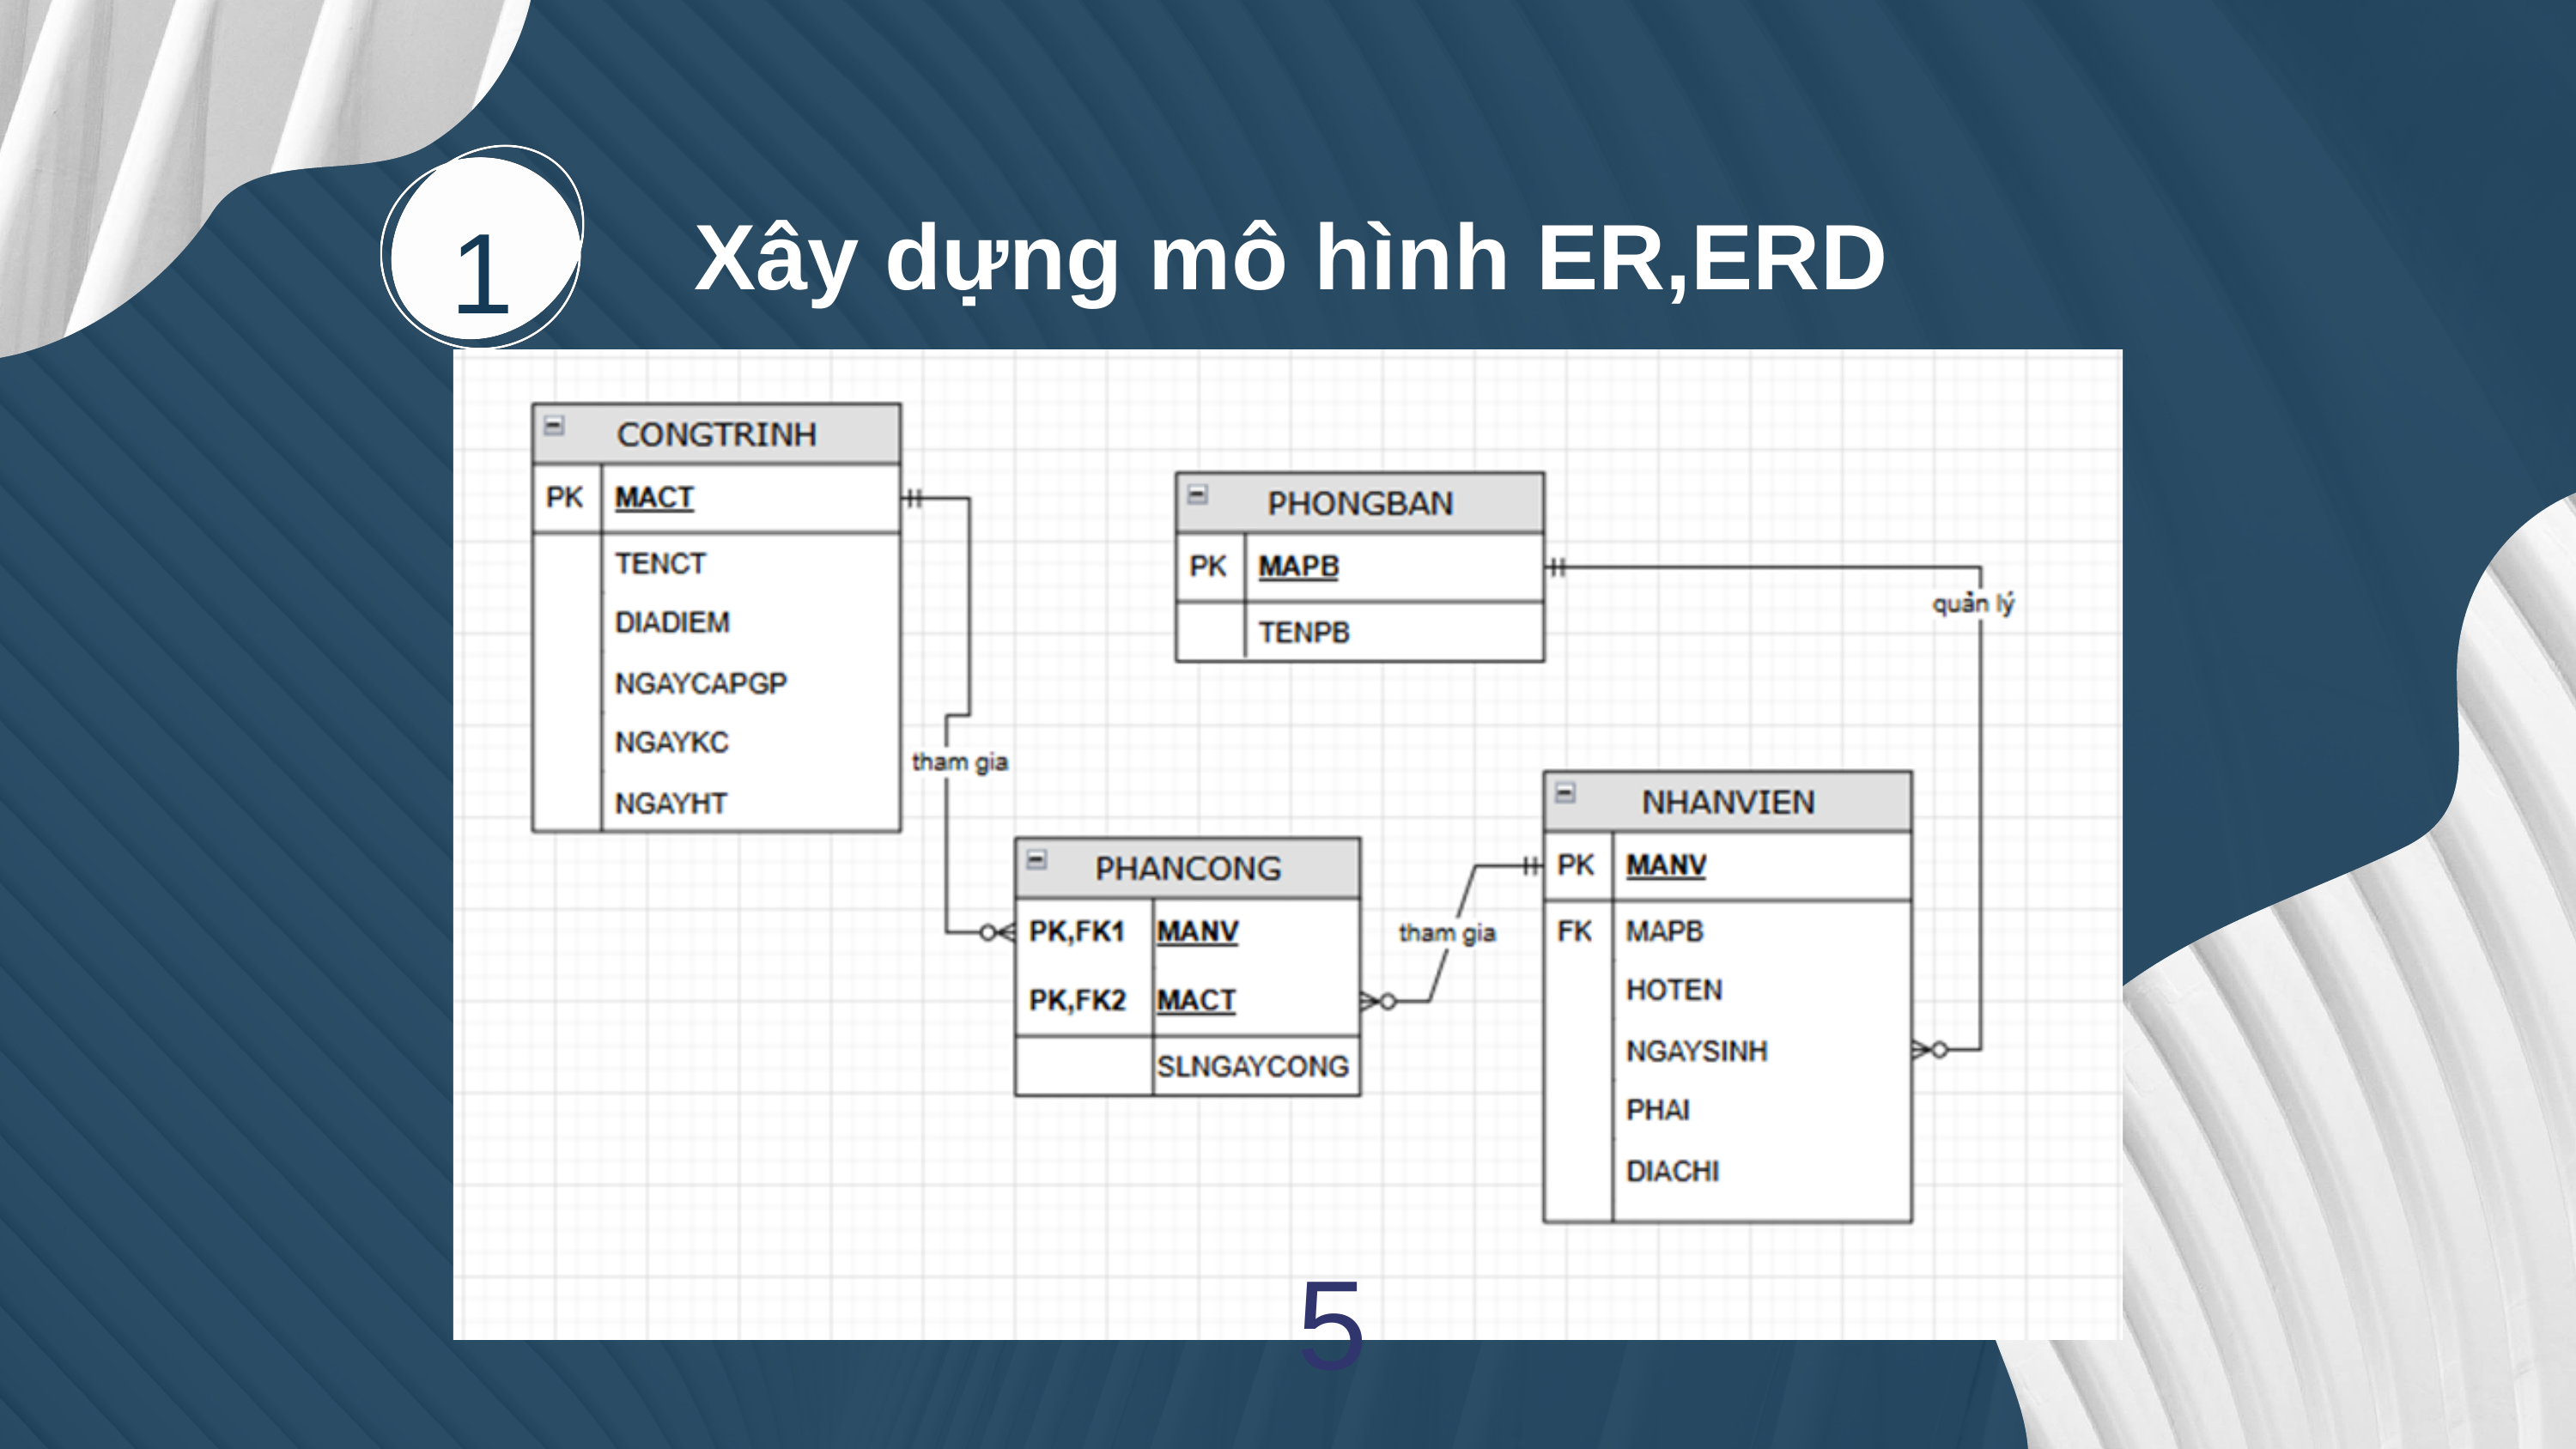

1
Xây dựng mô hình ER,ERD

5